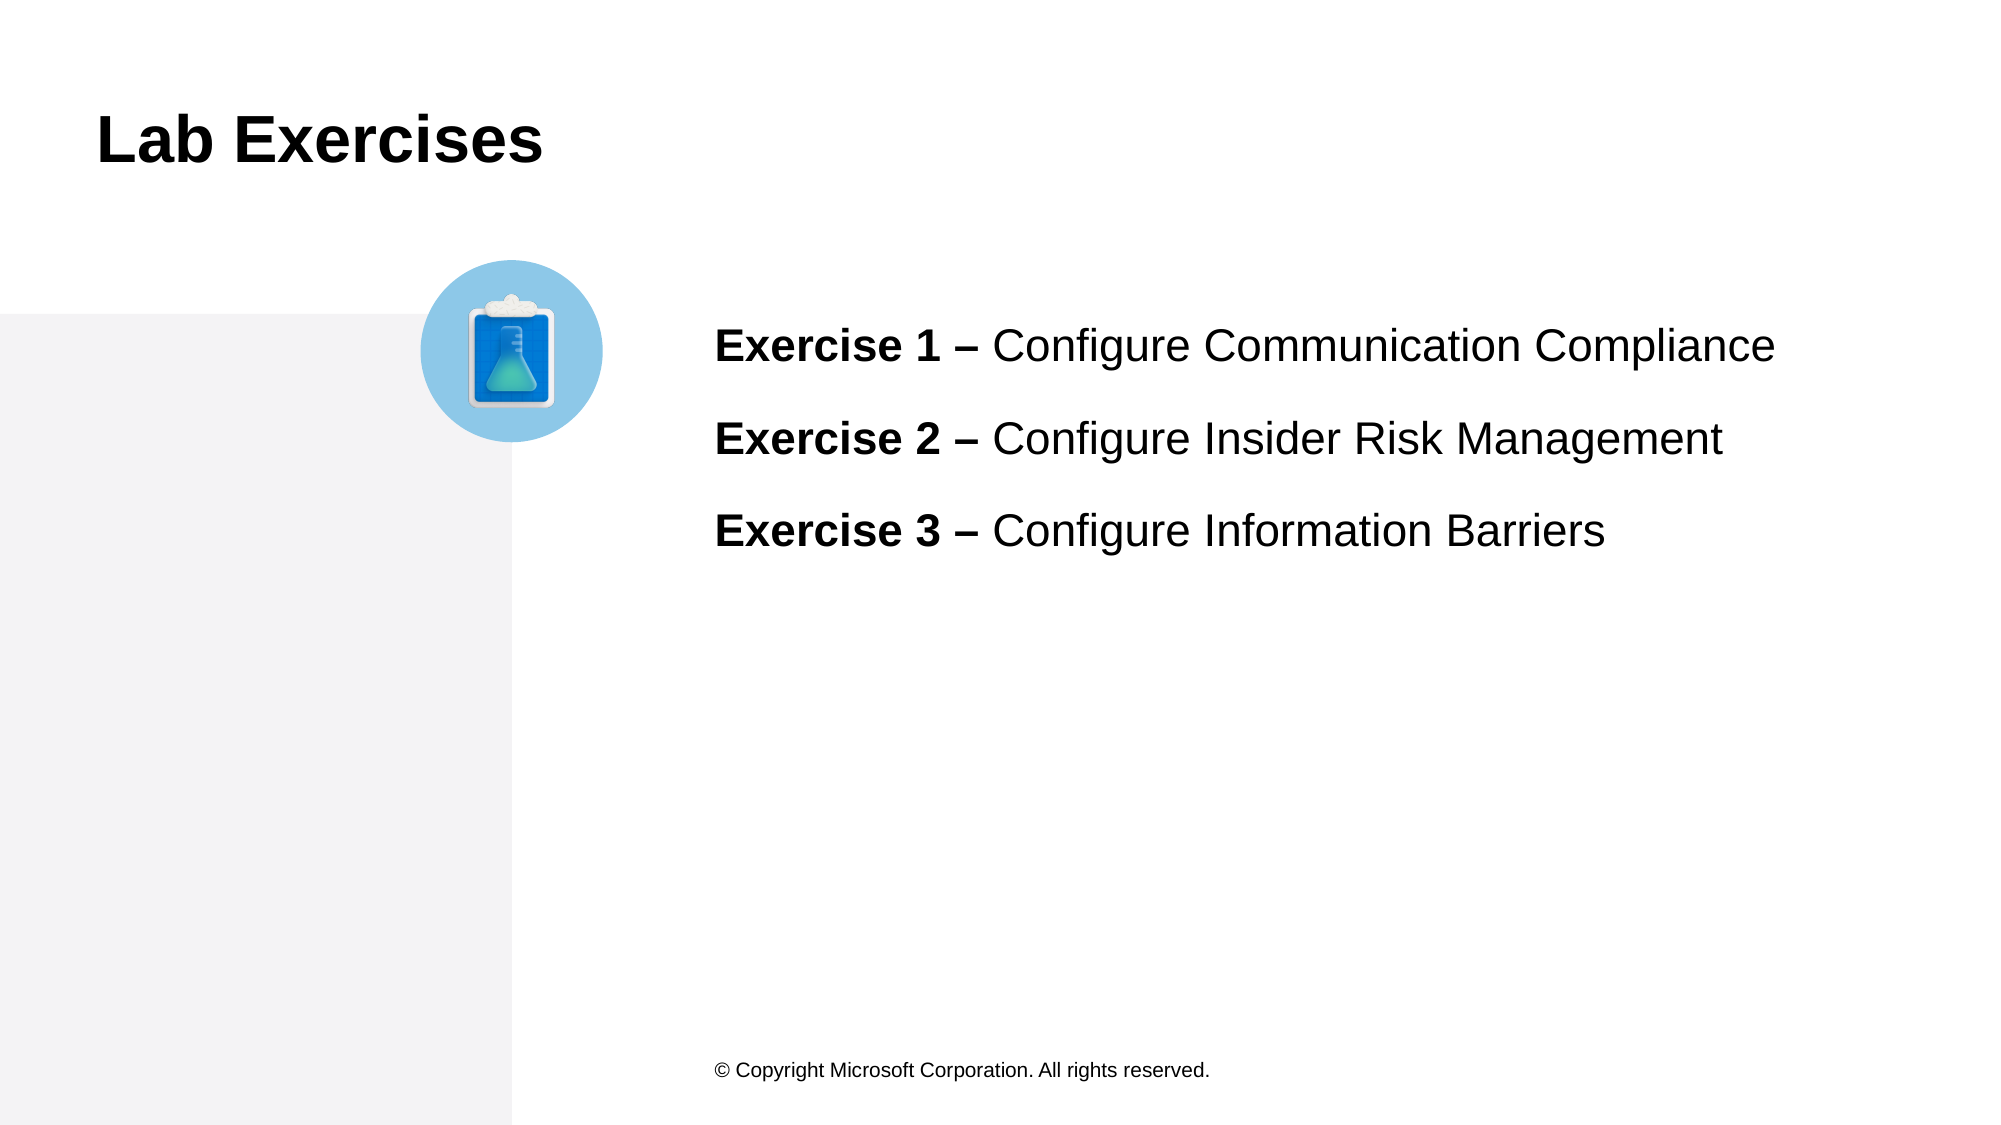

# Lab Exercises
Exercise 1 – Configure Communication Compliance
Exercise 2 – Configure Insider Risk Management
Exercise 3 – Configure Information Barriers